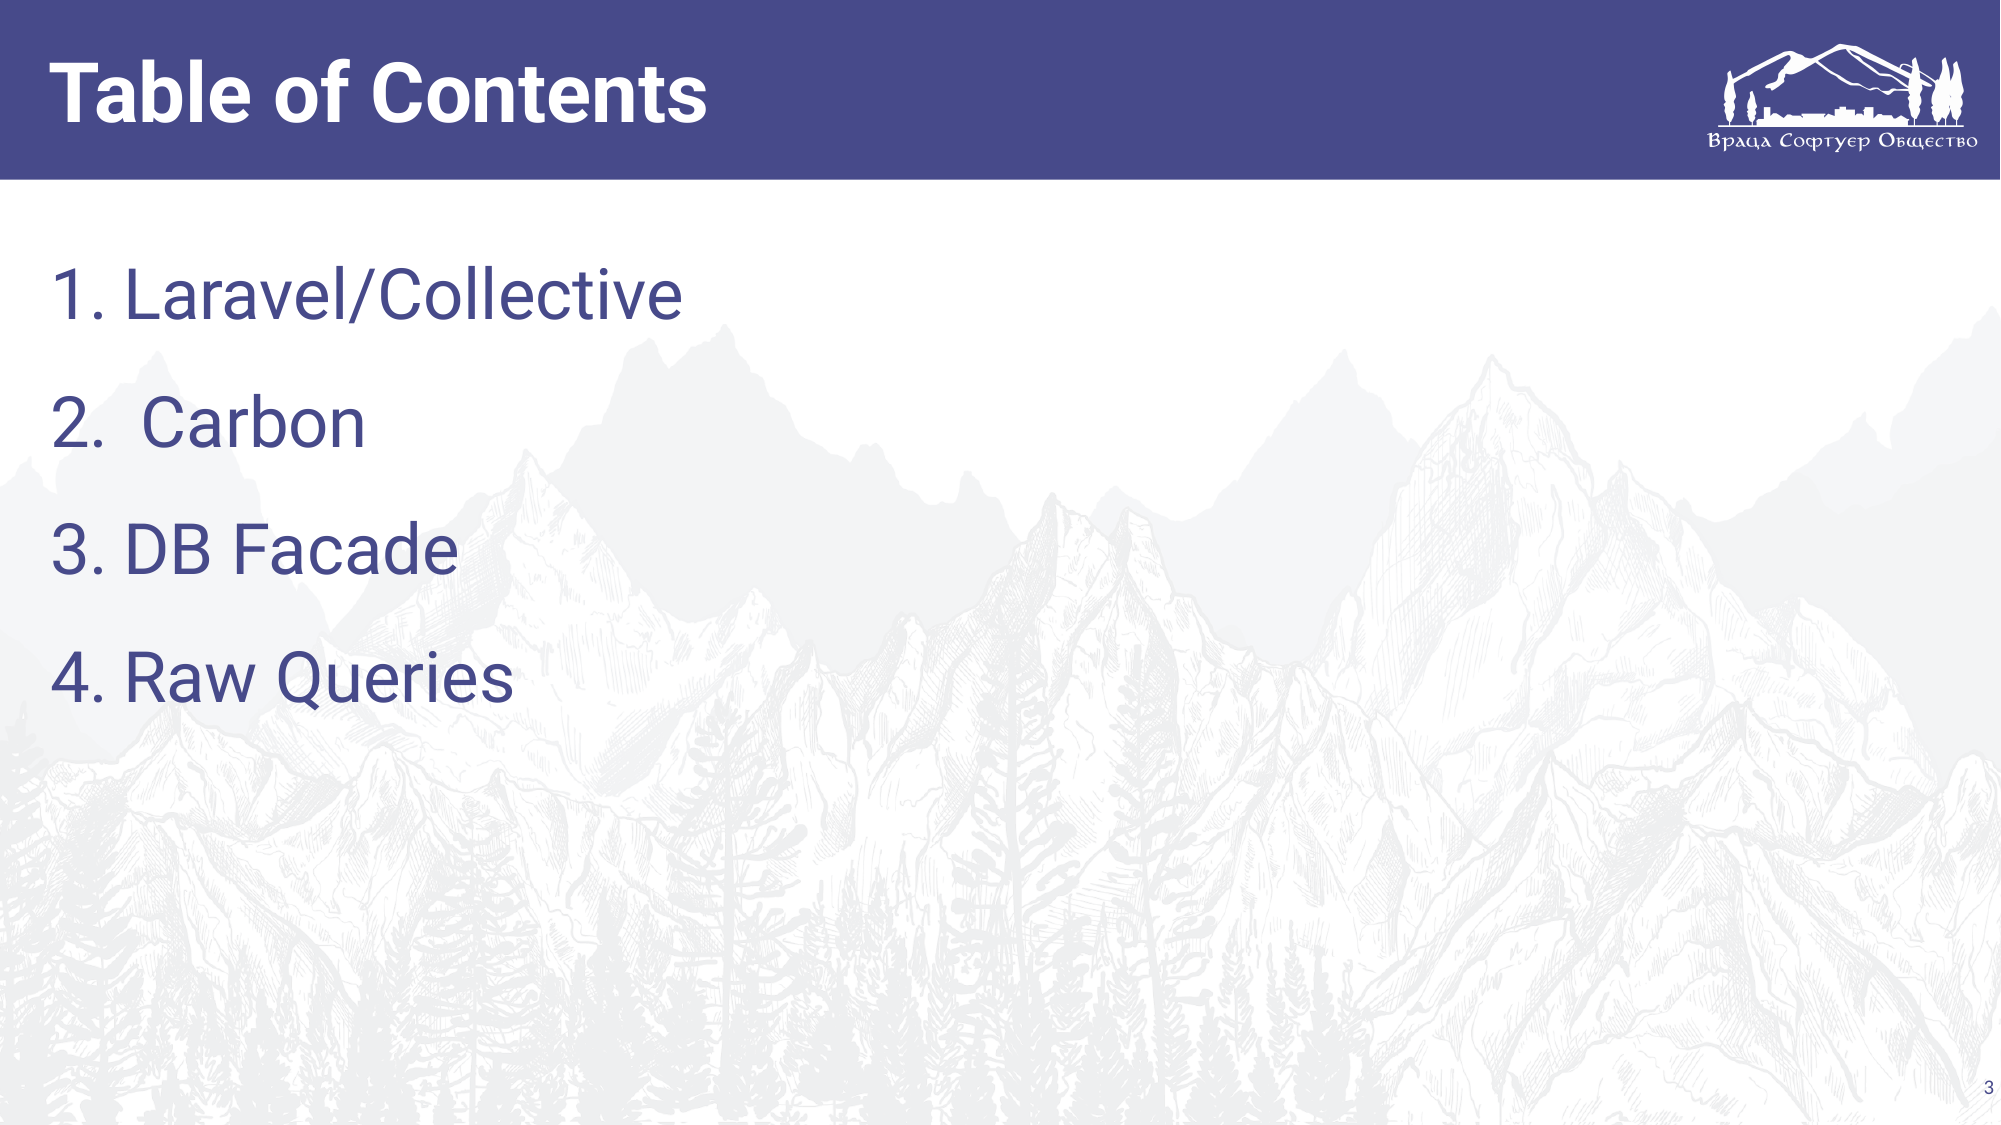

# Table of Contents
Laravel/Collective
 Carbon
DB Facade
Raw Queries
3